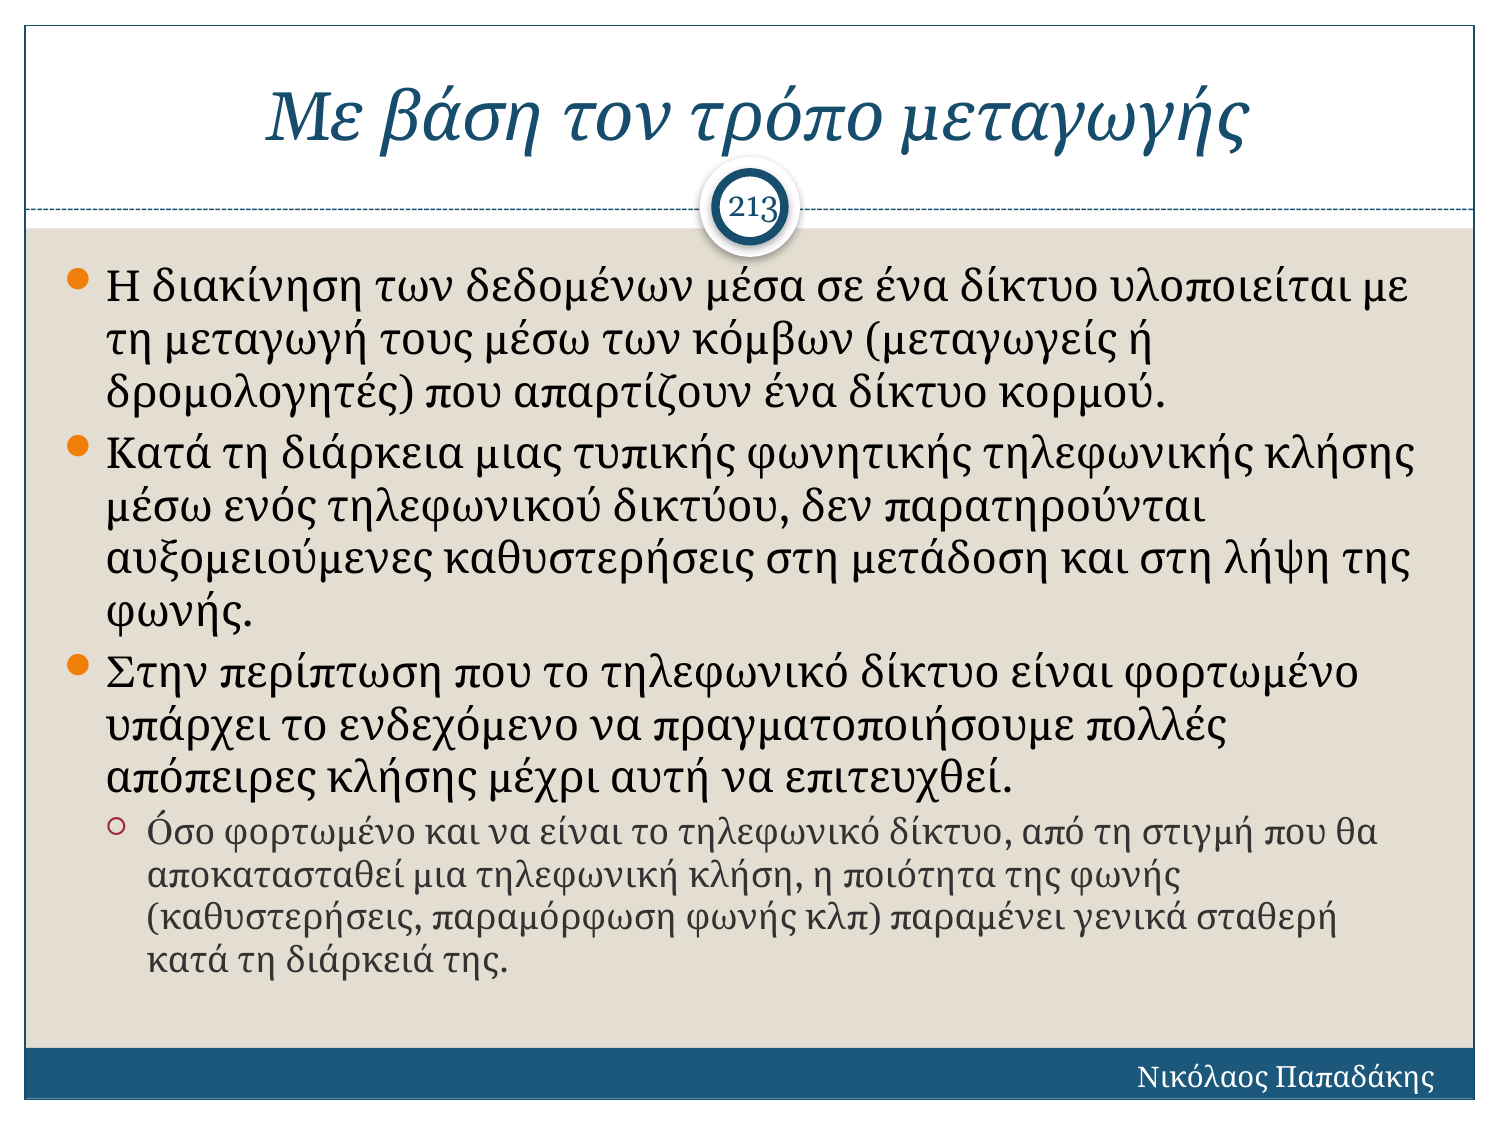

# Με βάση τον τρόπο μεταγωγής
213
Η διακίνηση των δεδομένων μέσα σε ένα δίκτυο υλοποιείται με τη μεταγωγή τους μέσω των κόμβων (μεταγωγείς ή δρομολογητές) που απαρτίζουν ένα δίκτυο κορμού.
Κατά τη διάρκεια μιας τυπικής φωνητικής τηλεφωνικής κλήσης μέσω ενός τηλεφωνικού δικτύου, δεν παρατηρούνται αυξομειούμενες καθυστερήσεις στη μετάδοση και στη λήψη της φωνής.
Στην περίπτωση που το τηλεφωνικό δίκτυο είναι φορτωμένο υπάρχει το ενδεχόμενο να πραγματοποιήσουμε πολλές απόπειρες κλήσης μέχρι αυτή να επιτευχθεί.
Όσο φορτωμένο και να είναι το τηλεφωνικό δίκτυο, από τη στιγμή που θα αποκατασταθεί μια τηλεφωνική κλήση, η ποιότητα της φωνής (καθυστερήσεις, παραμόρφωση φωνής κλπ) παραμένει γενικά σταθερή κατά τη διάρκειά της.

Νικόλαος Παπαδάκης